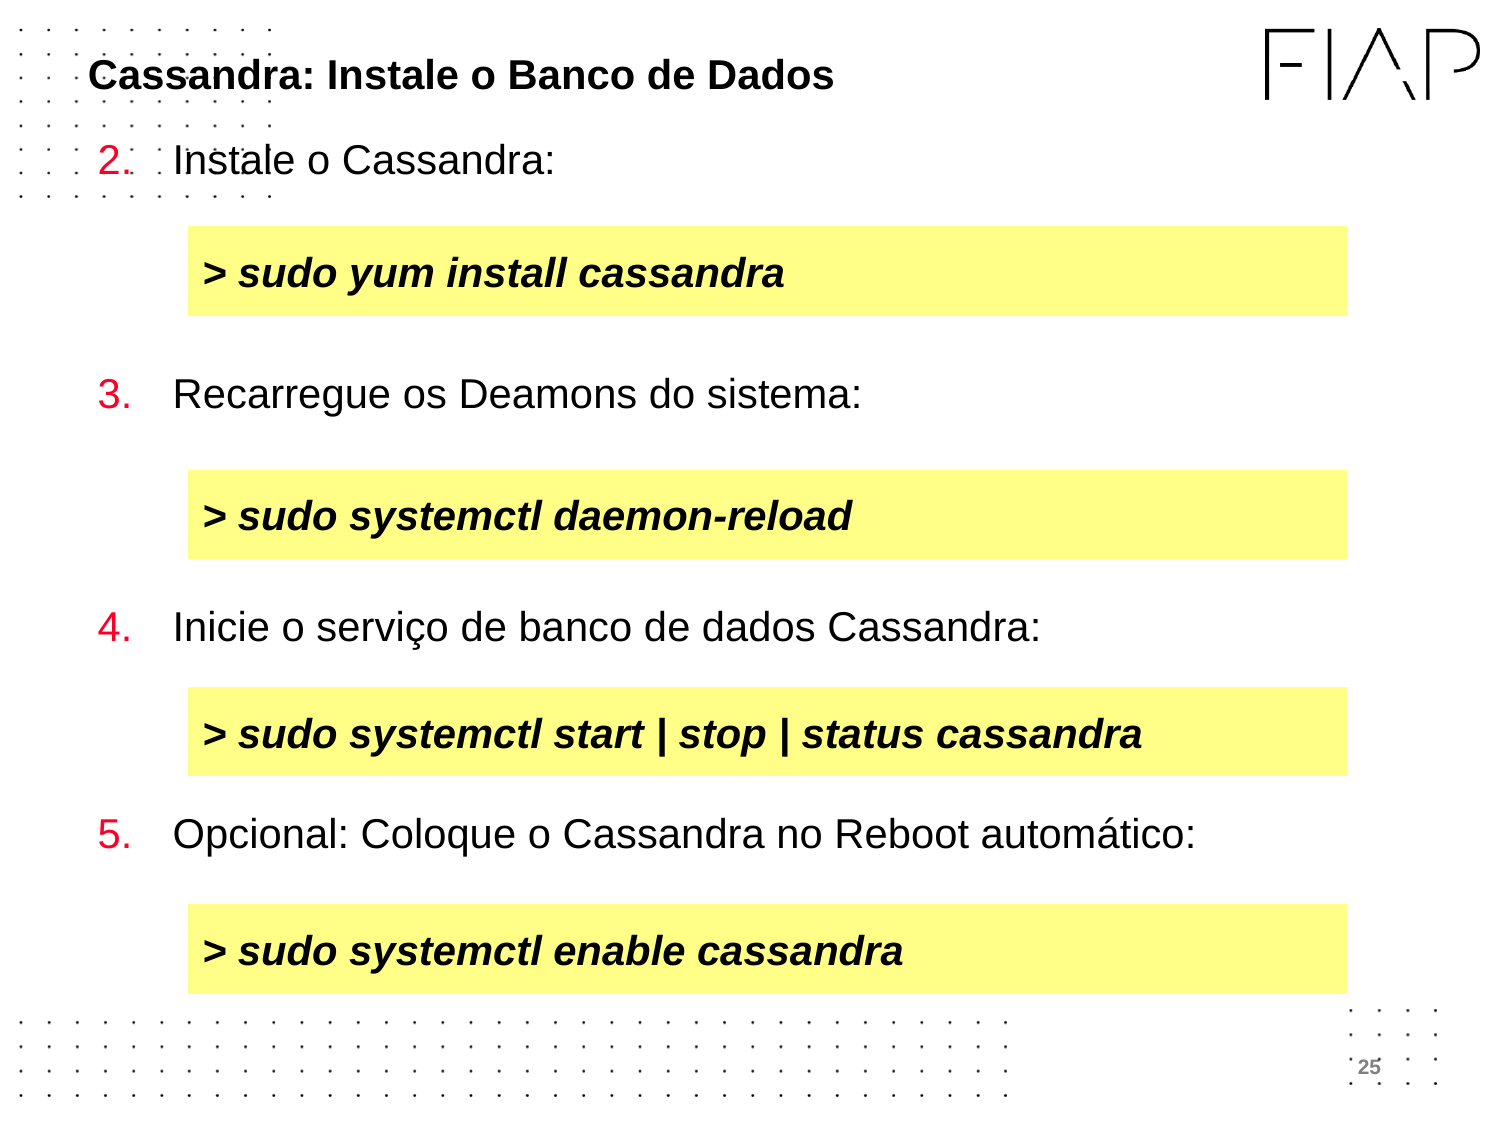

# Cassandra: Instale o Banco de Dados
Instale o Cassandra:

Recarregue os Deamons do sistema:

Inicie o serviço de banco de dados Cassandra:

Opcional: Coloque o Cassandra no Reboot automático:

> sudo yum install cassandra
> sudo systemctl daemon-reload
> sudo systemctl start | stop | status cassandra
> sudo systemctl enable cassandra